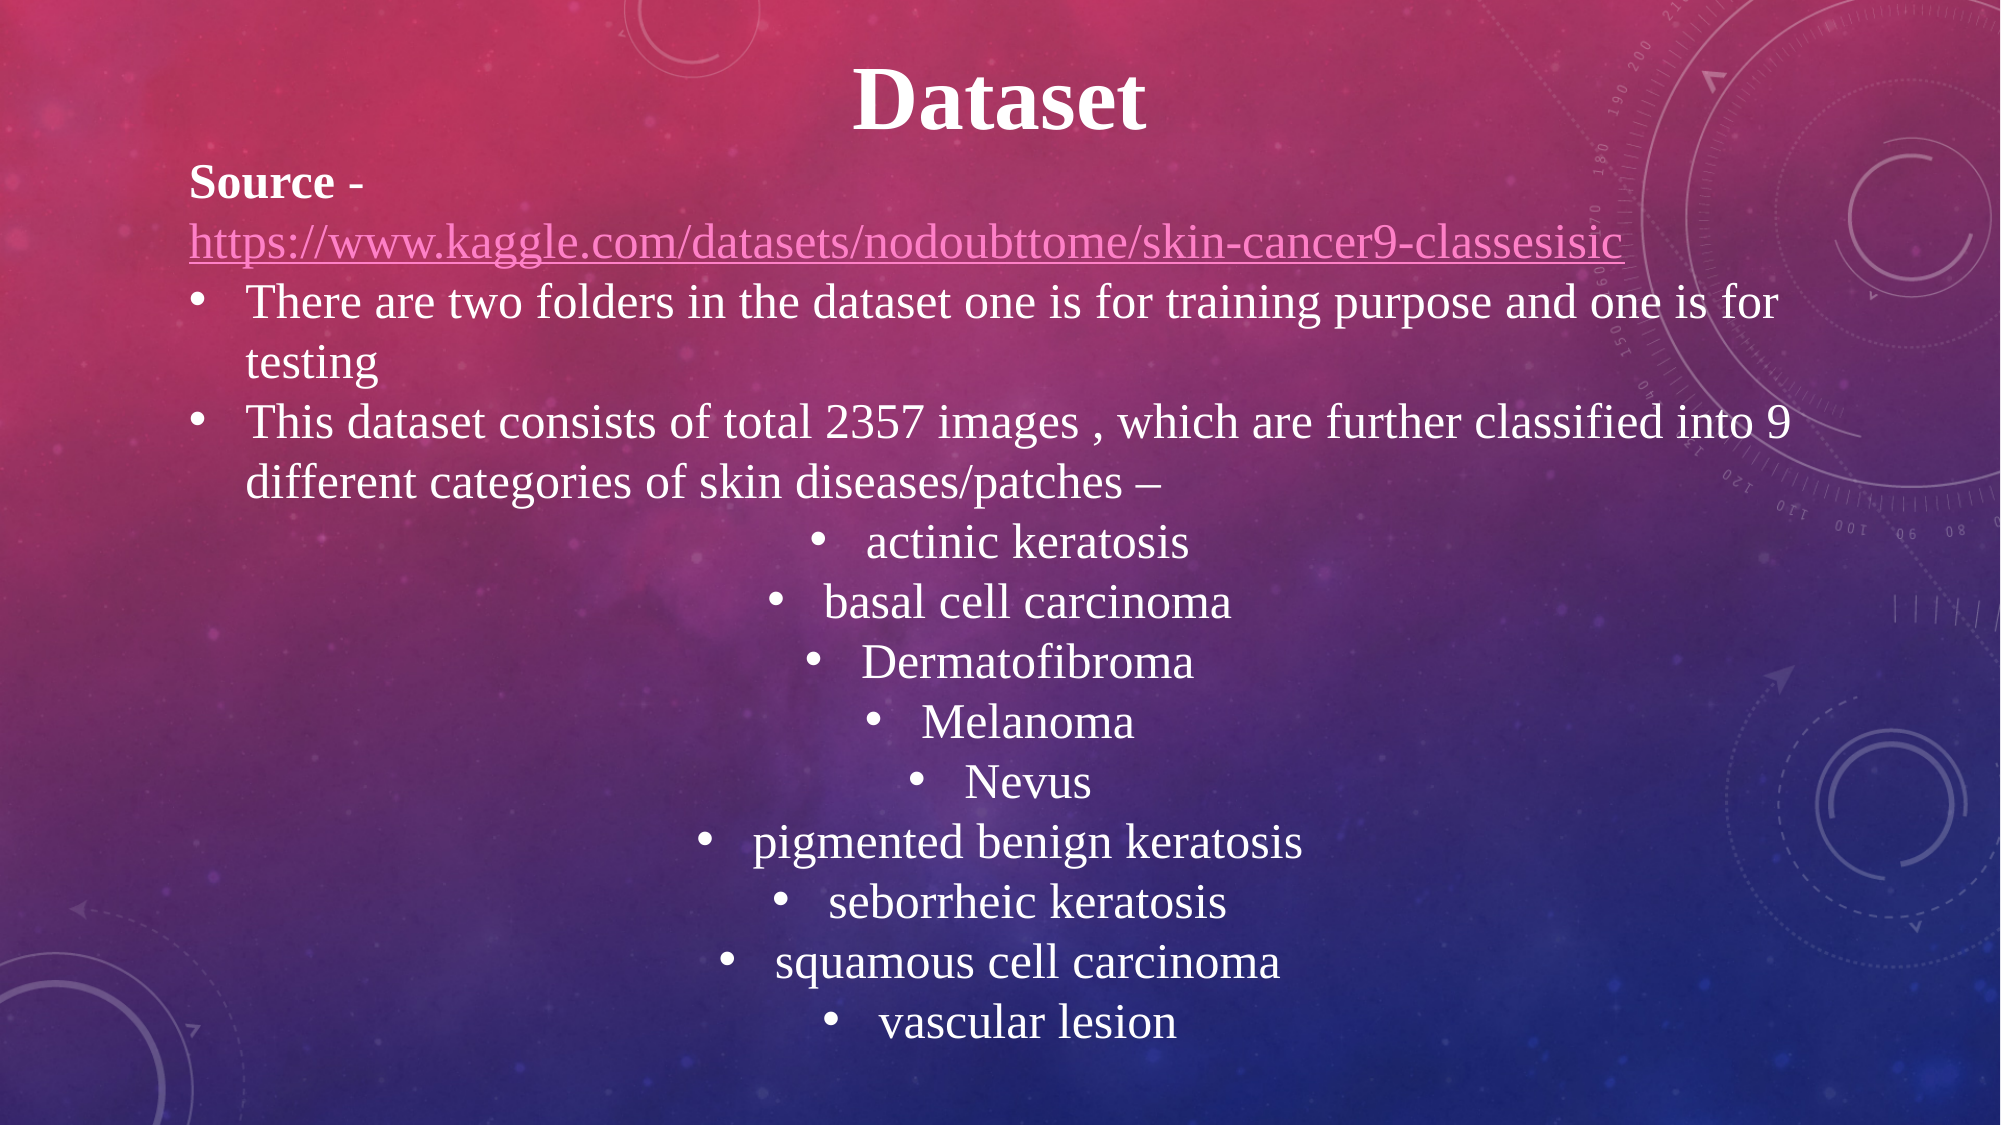

Dataset
Source - https://www.kaggle.com/datasets/nodoubttome/skin-cancer9-classesisic
There are two folders in the dataset one is for training purpose and one is for testing
This dataset consists of total 2357 images , which are further classified into 9 different categories of skin diseases/patches –
actinic keratosis
basal cell carcinoma
Dermatofibroma
Melanoma
Nevus
pigmented benign keratosis
seborrheic keratosis
squamous cell carcinoma
vascular lesion